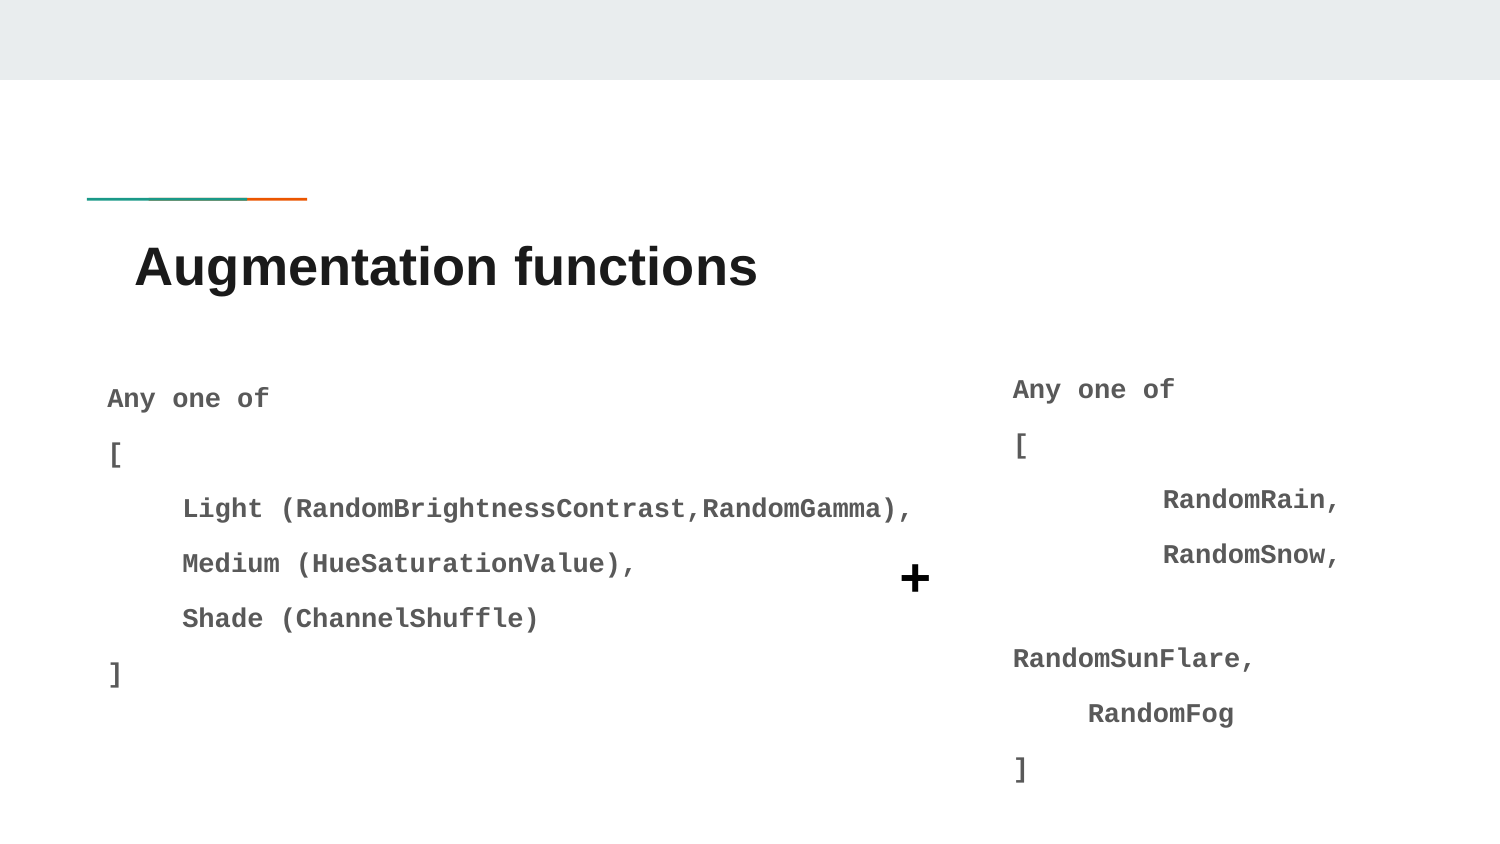

# Augmentation functions
Any one of
[
	RandomRain,
	RandomSnow,
	RandomSunFlare,
RandomFog
]

Any one of
[
Light (RandomBrightnessContrast,RandomGamma),
Medium (HueSaturationValue),
Shade (ChannelShuffle)
]

+